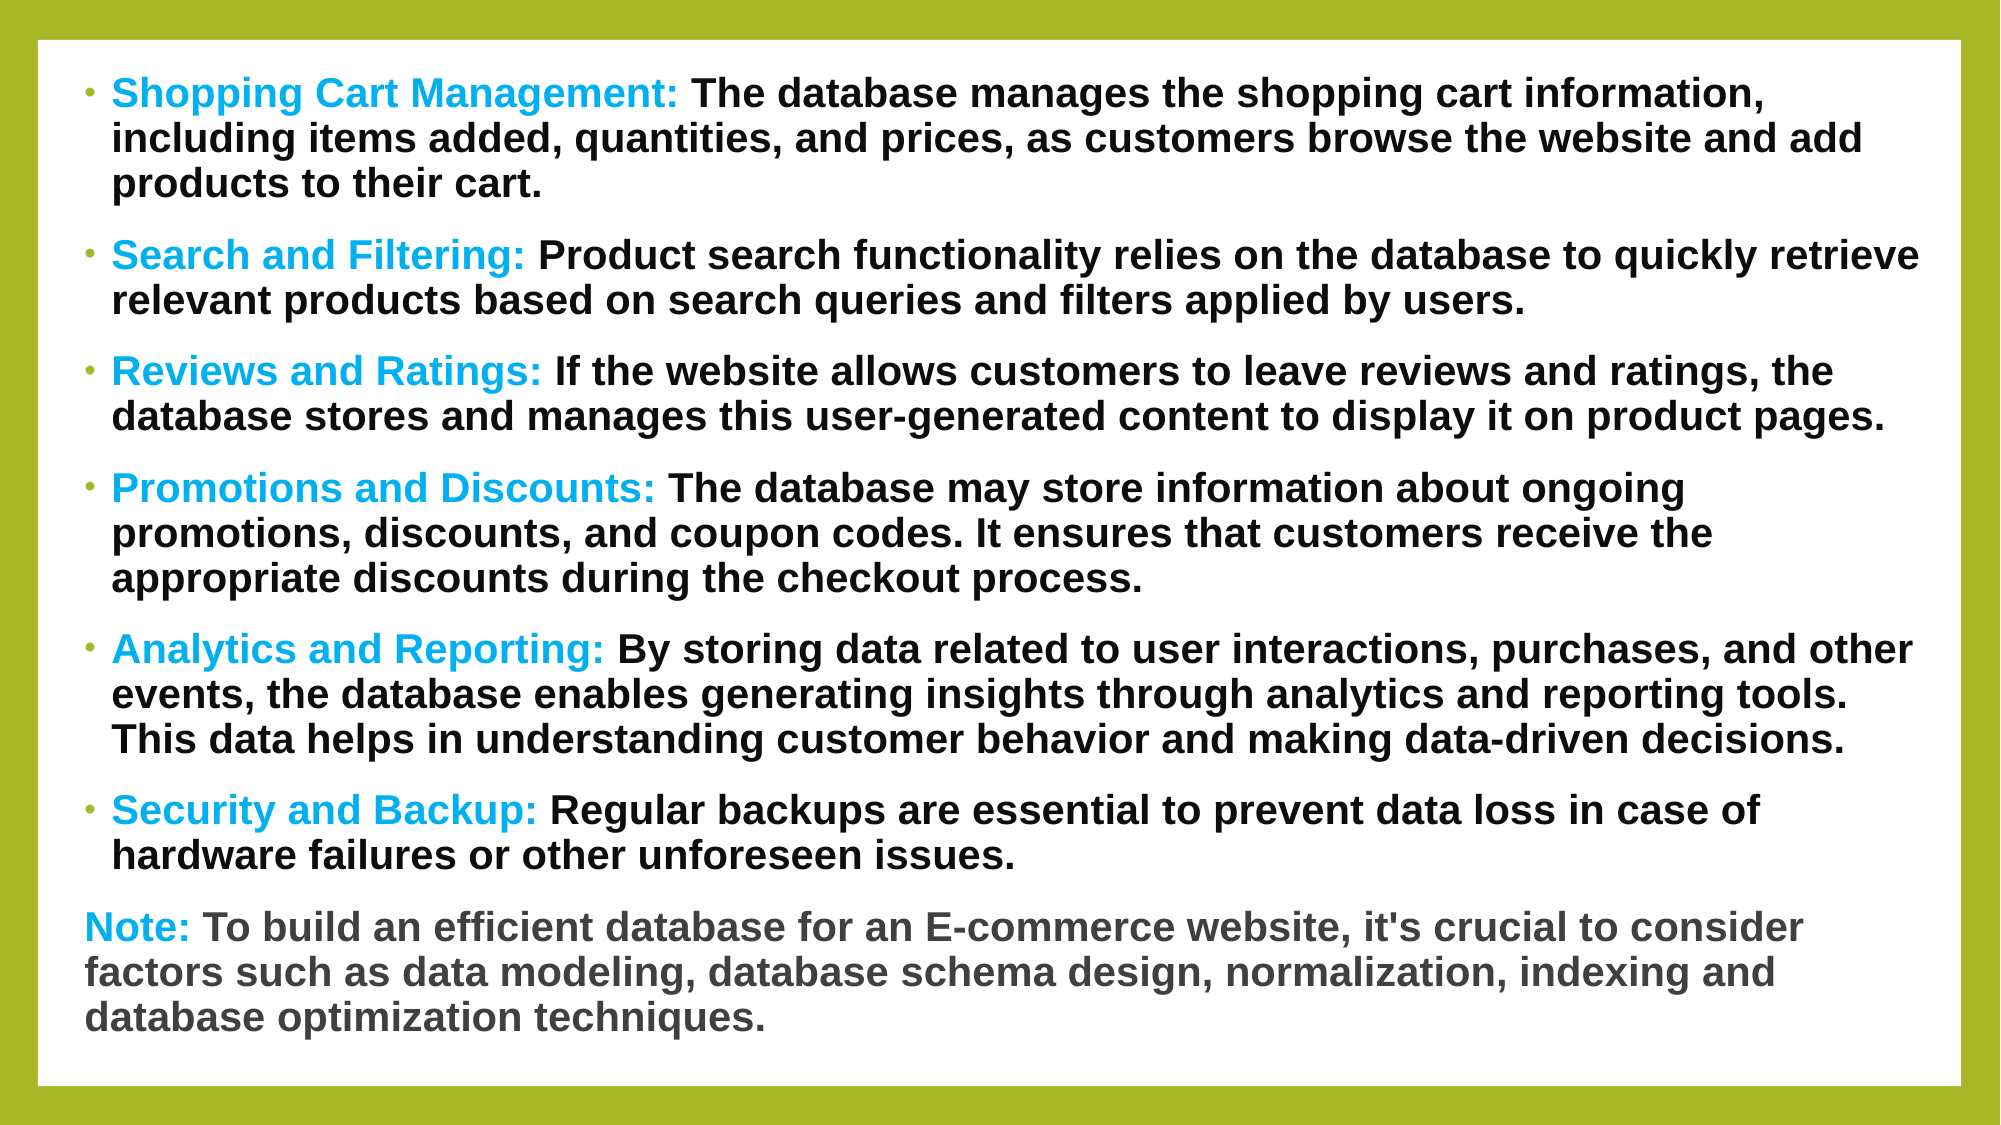

Shopping Cart Management: The database manages the shopping cart information, including items added, quantities, and prices, as customers browse the website and add products to their cart.
Search and Filtering: Product search functionality relies on the database to quickly retrieve relevant products based on search queries and filters applied by users.
Reviews and Ratings: If the website allows customers to leave reviews and ratings, the database stores and manages this user-generated content to display it on product pages.
Promotions and Discounts: The database may store information about ongoing promotions, discounts, and coupon codes. It ensures that customers receive the appropriate discounts during the checkout process.
Analytics and Reporting: By storing data related to user interactions, purchases, and other events, the database enables generating insights through analytics and reporting tools. This data helps in understanding customer behavior and making data-driven decisions.
Security and Backup: Regular backups are essential to prevent data loss in case of hardware failures or other unforeseen issues.
Note: To build an efficient database for an E-commerce website, it's crucial to consider factors such as data modeling, database schema design, normalization, indexing and database optimization techniques.